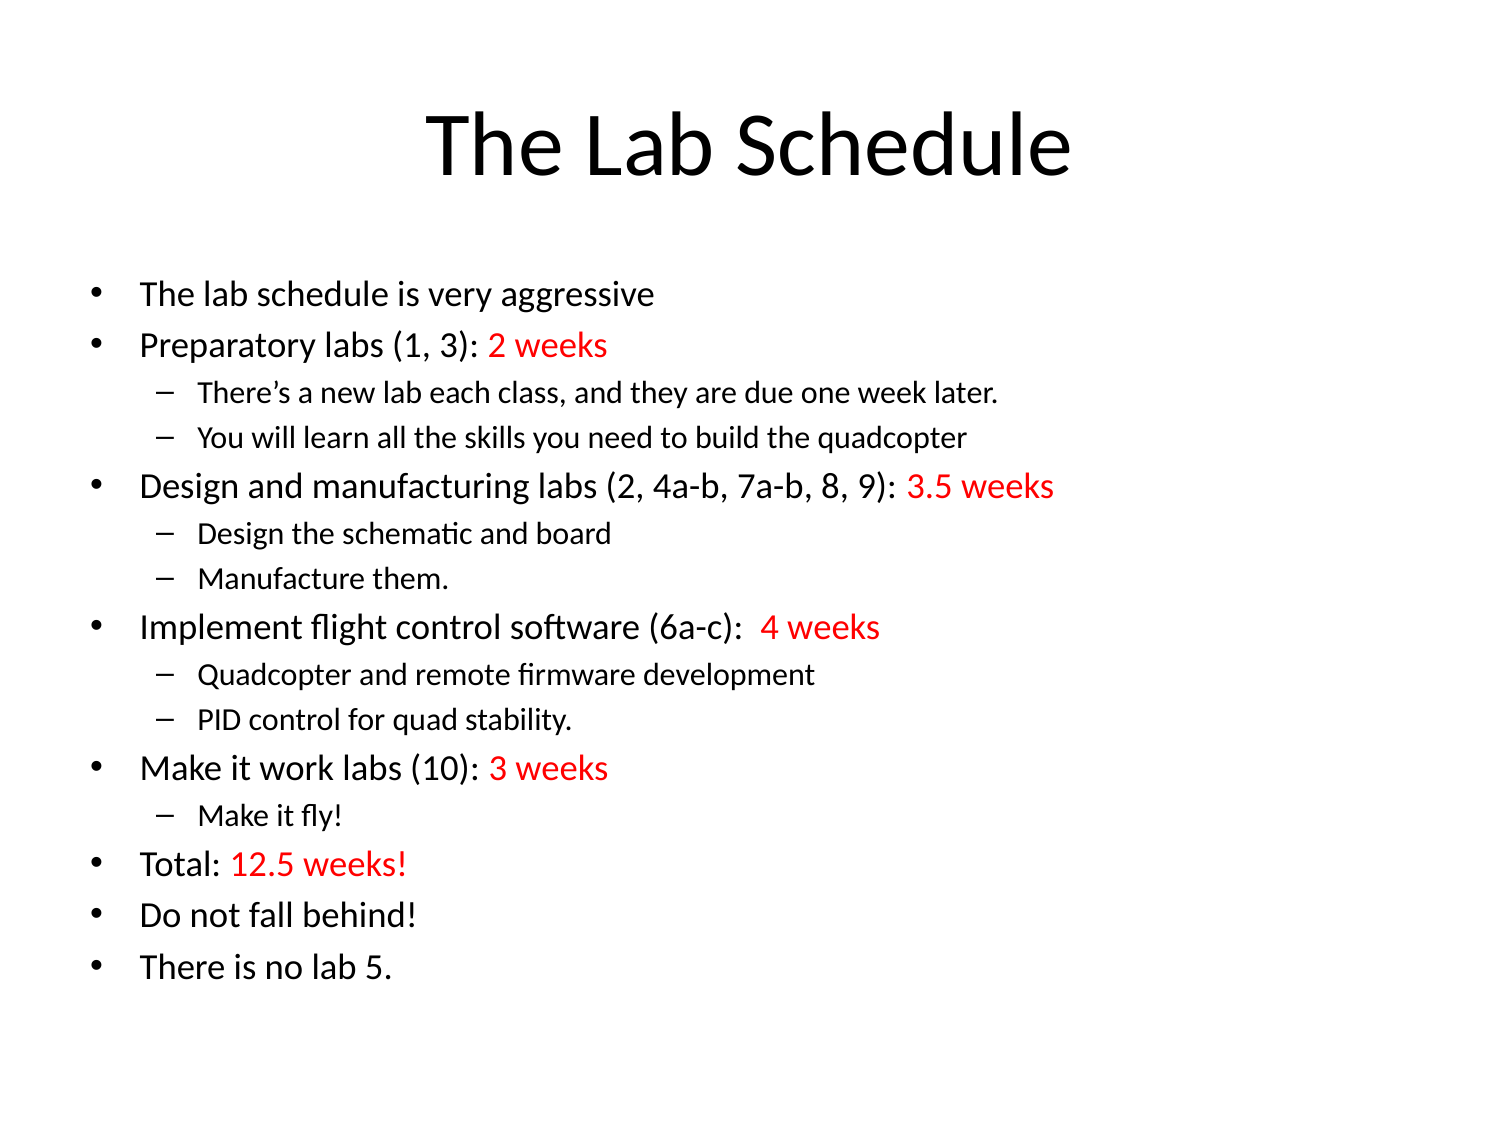

# The Lab Schedule
The lab schedule is very aggressive
Preparatory labs (1, 3): 2 weeks
There’s a new lab each class, and they are due one week later.
You will learn all the skills you need to build the quadcopter
Design and manufacturing labs (2, 4a-b, 7a-b, 8, 9): 3.5 weeks
Design the schematic and board
Manufacture them.
Implement flight control software (6a-c):  4 weeks
Quadcopter and remote firmware development
PID control for quad stability.
Make it work labs (10): 3 weeks
Make it fly!
Total: 12.5 weeks!
Do not fall behind!
There is no lab 5.